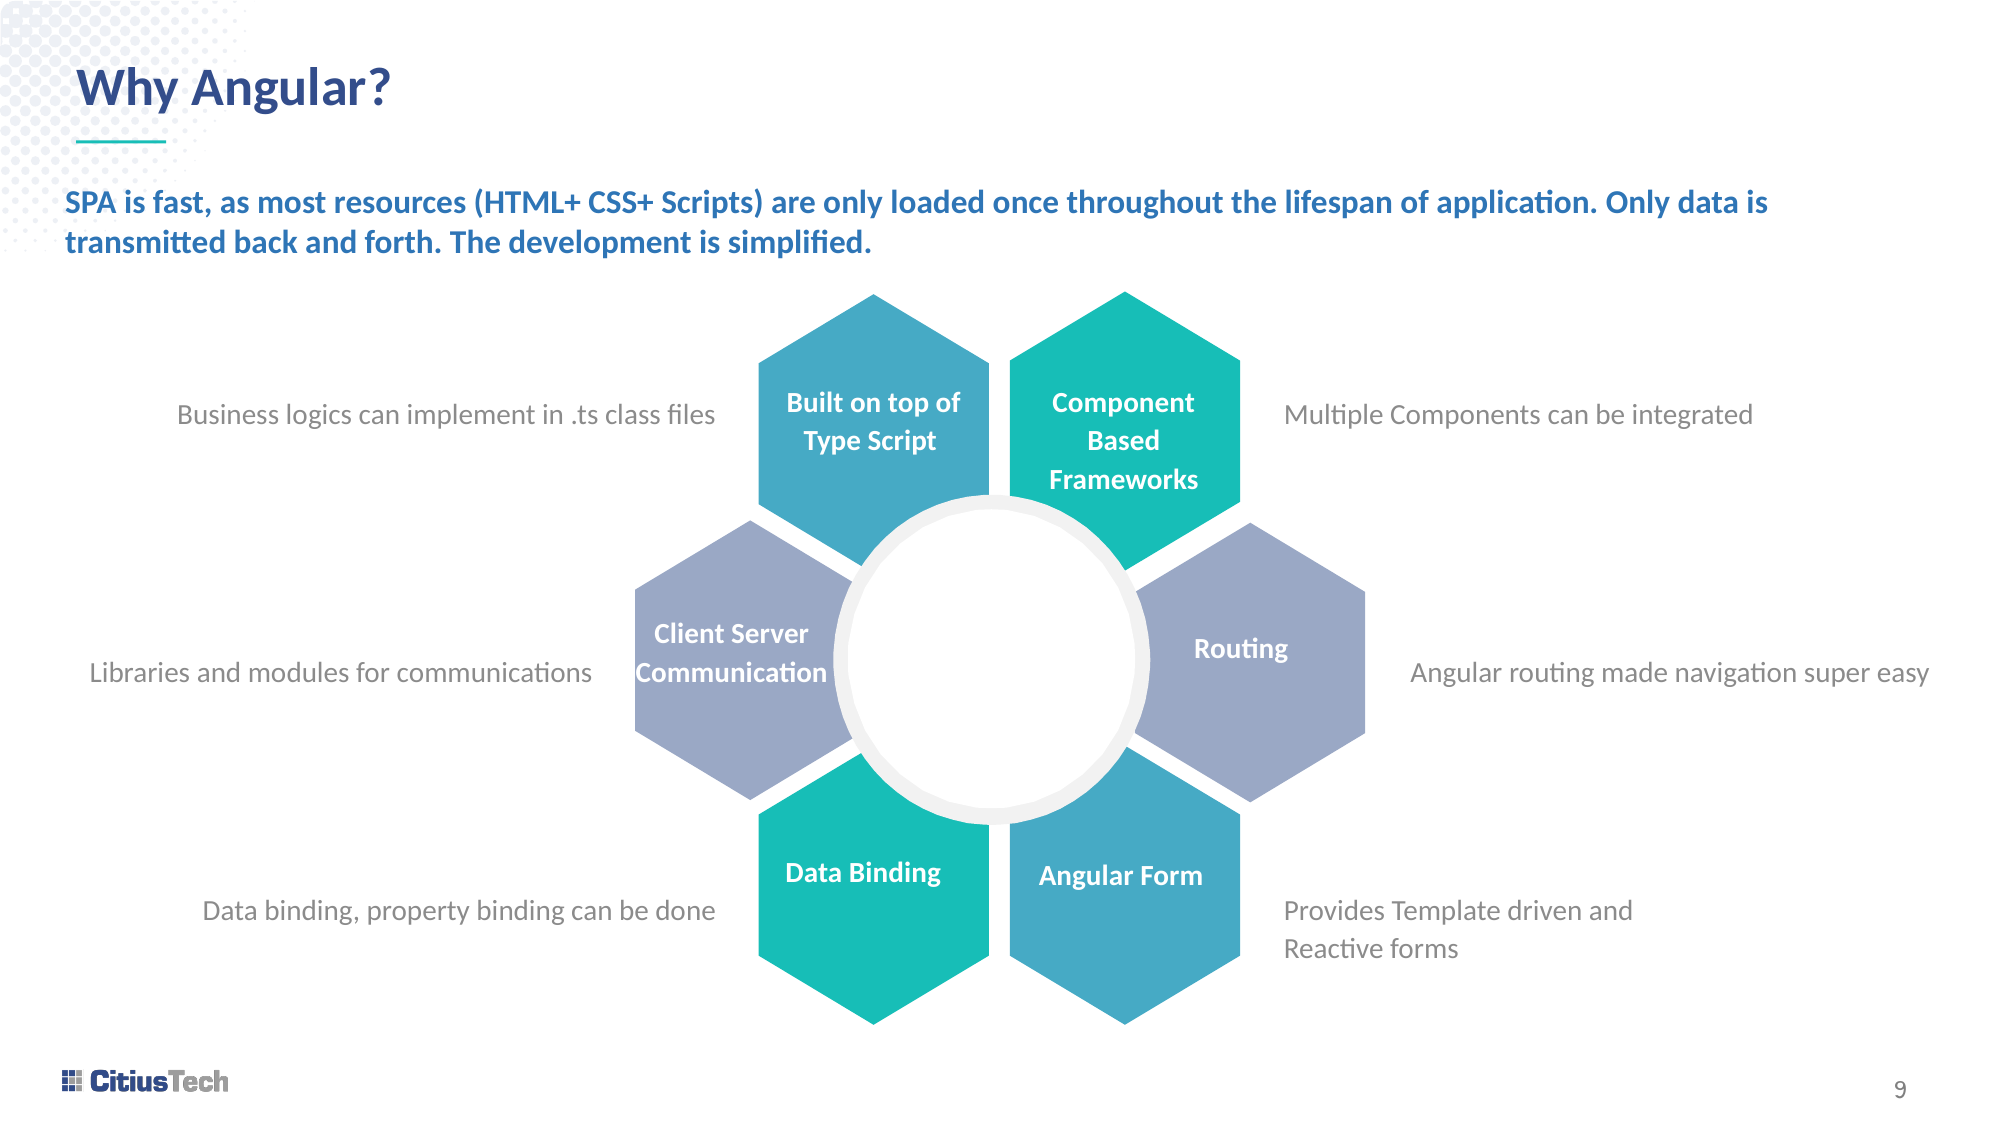

# Why Angular?
SPA is fast, as most resources (HTML+ CSS+ Scripts) are only loaded once throughout the lifespan of application. Only data is transmitted back and forth. The development is simplified.
Built on top of Type Script
Component Based Frameworks
Business logics can implement in .ts class files
Multiple Components can be integrated
Client Server Communication
Routing
Libraries and modules for communications
Angular routing made navigation super easy
Data Binding
Angular Form
Data binding, property binding can be done
Provides Template driven and Reactive forms